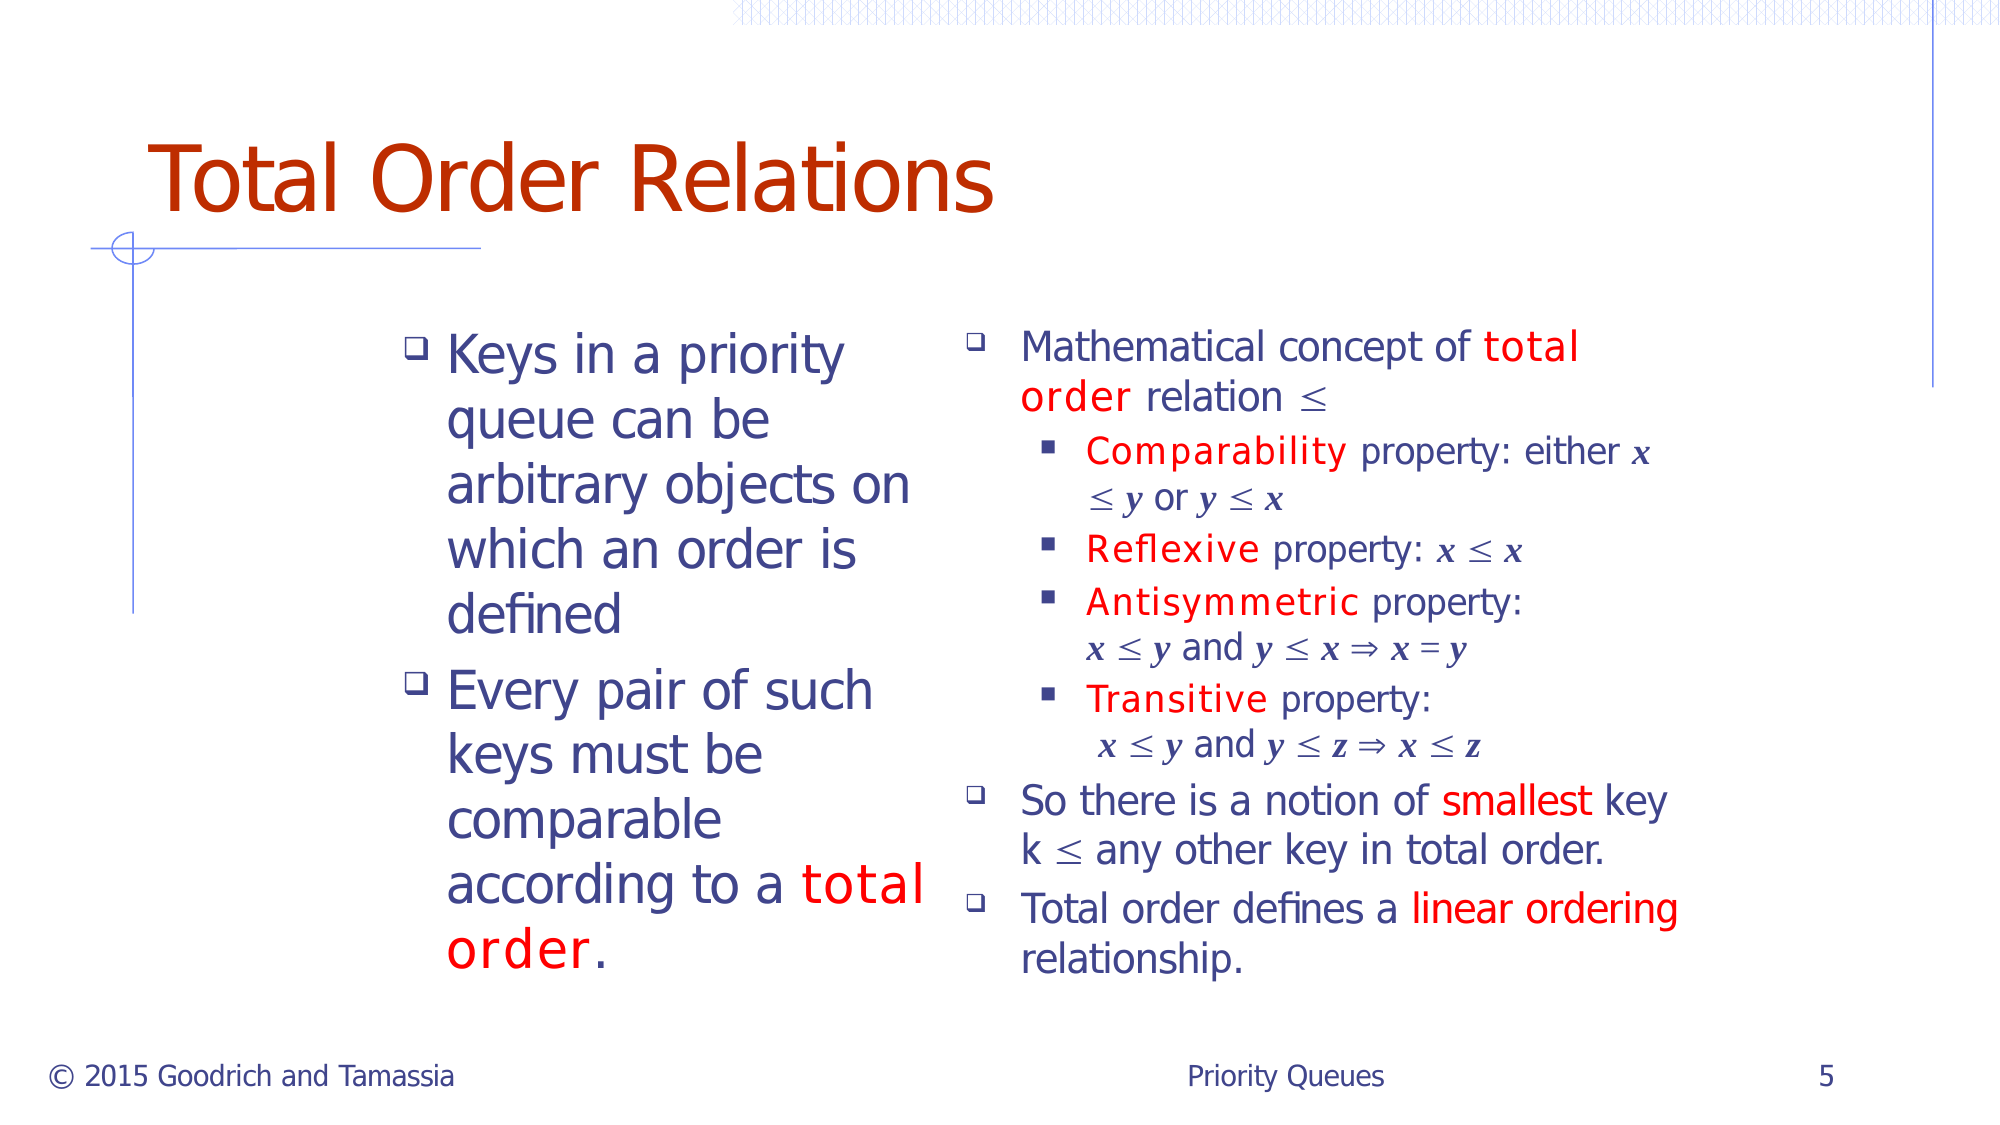

# Total Order Relations
Keys in a priority queue can be arbitrary objects on which an order is defined
Every pair of such keys must be comparable according to a total order.
Mathematical concept of total order relation ≤
Comparability property: either x ≤ y or y ≤ x
Reflexive property: x ≤ x
Antisymmetric property:
x ≤ y and y ≤ x ⇒ x = y
Transitive property:
 x ≤ y and y ≤ z ⇒ x ≤ z
So there is a notion of smallest key k ≤ any other key in total order.
Total order defines a linear ordering relationship.
© 2015 Goodrich and Tamassia
5
Priority Queues